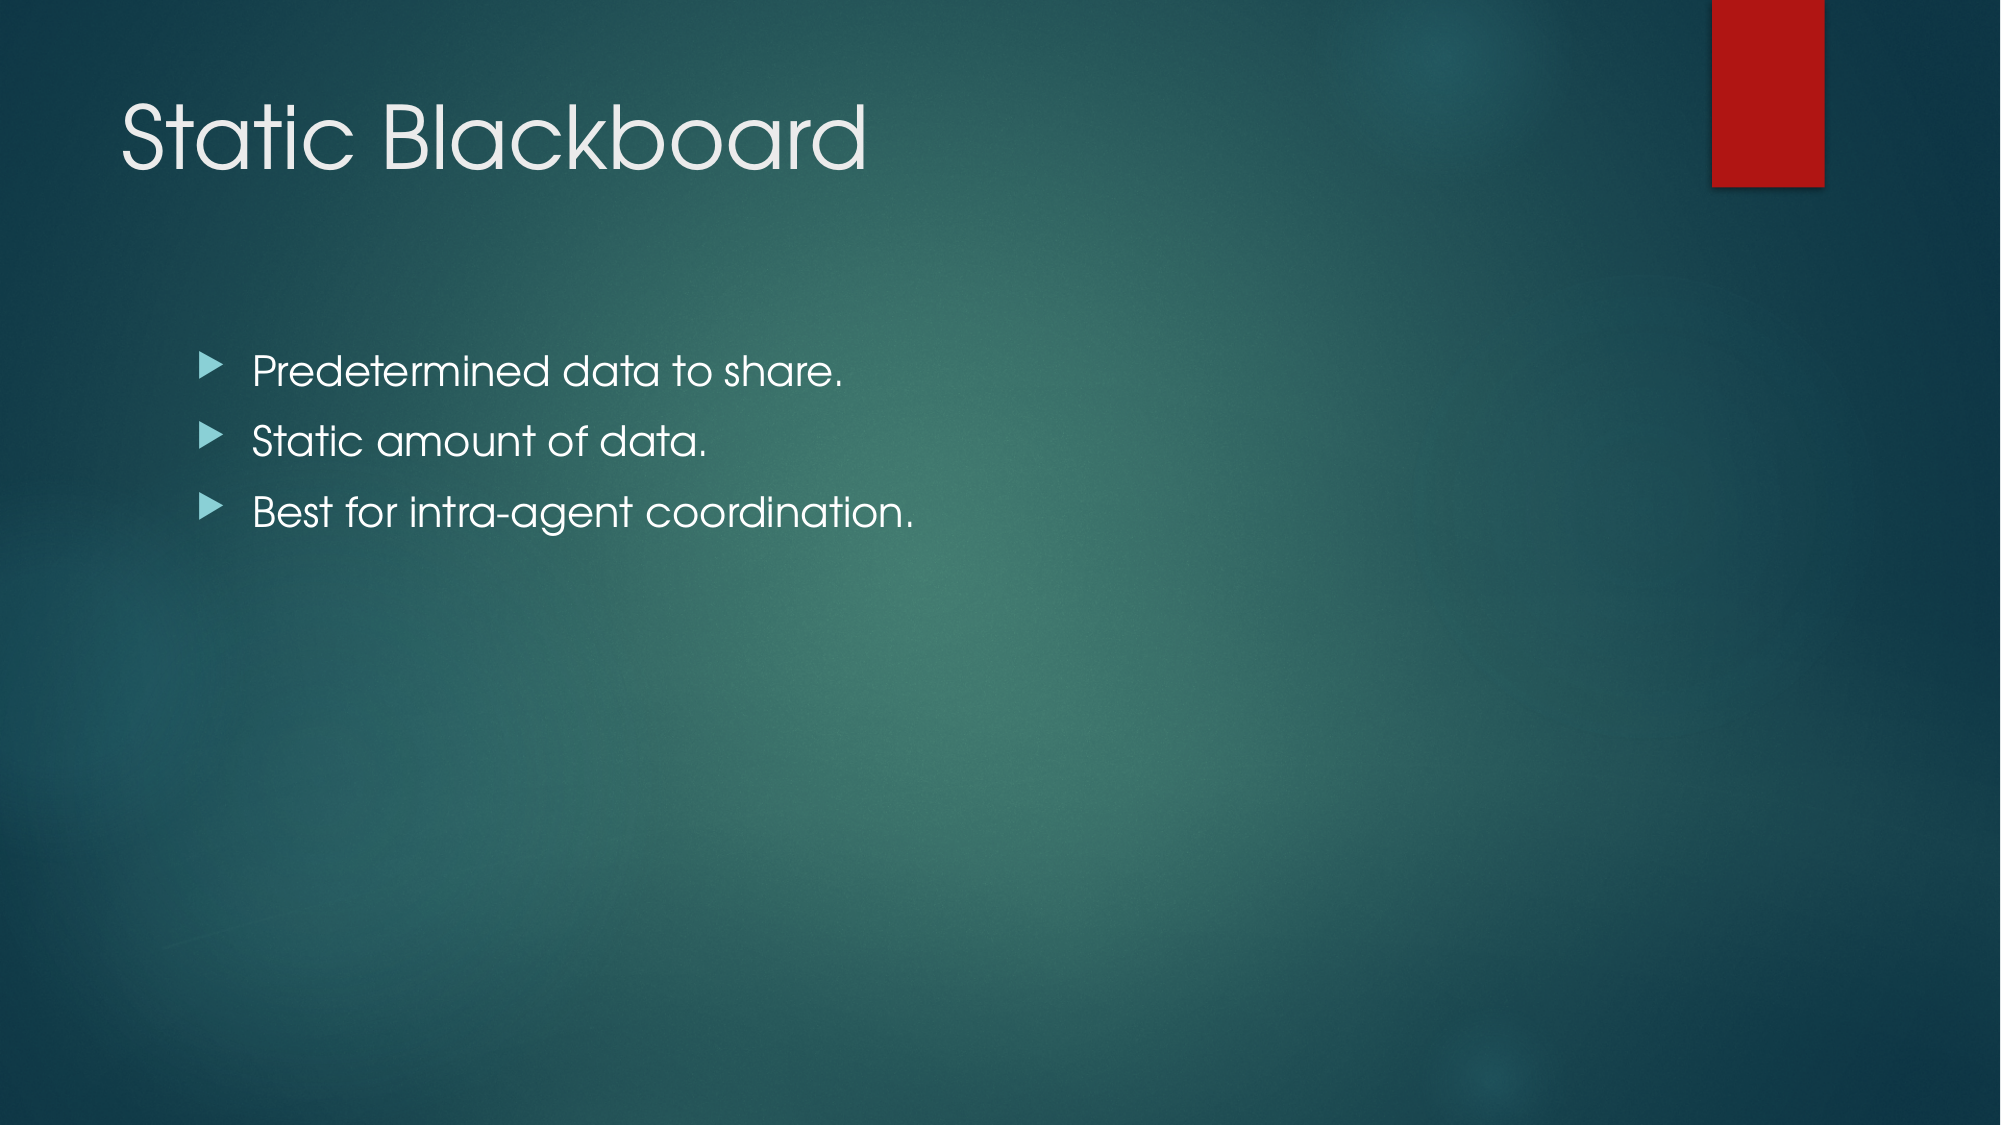

# Static Blackboard
Predetermined data to share.
Static amount of data.
Best for intra-agent coordination.